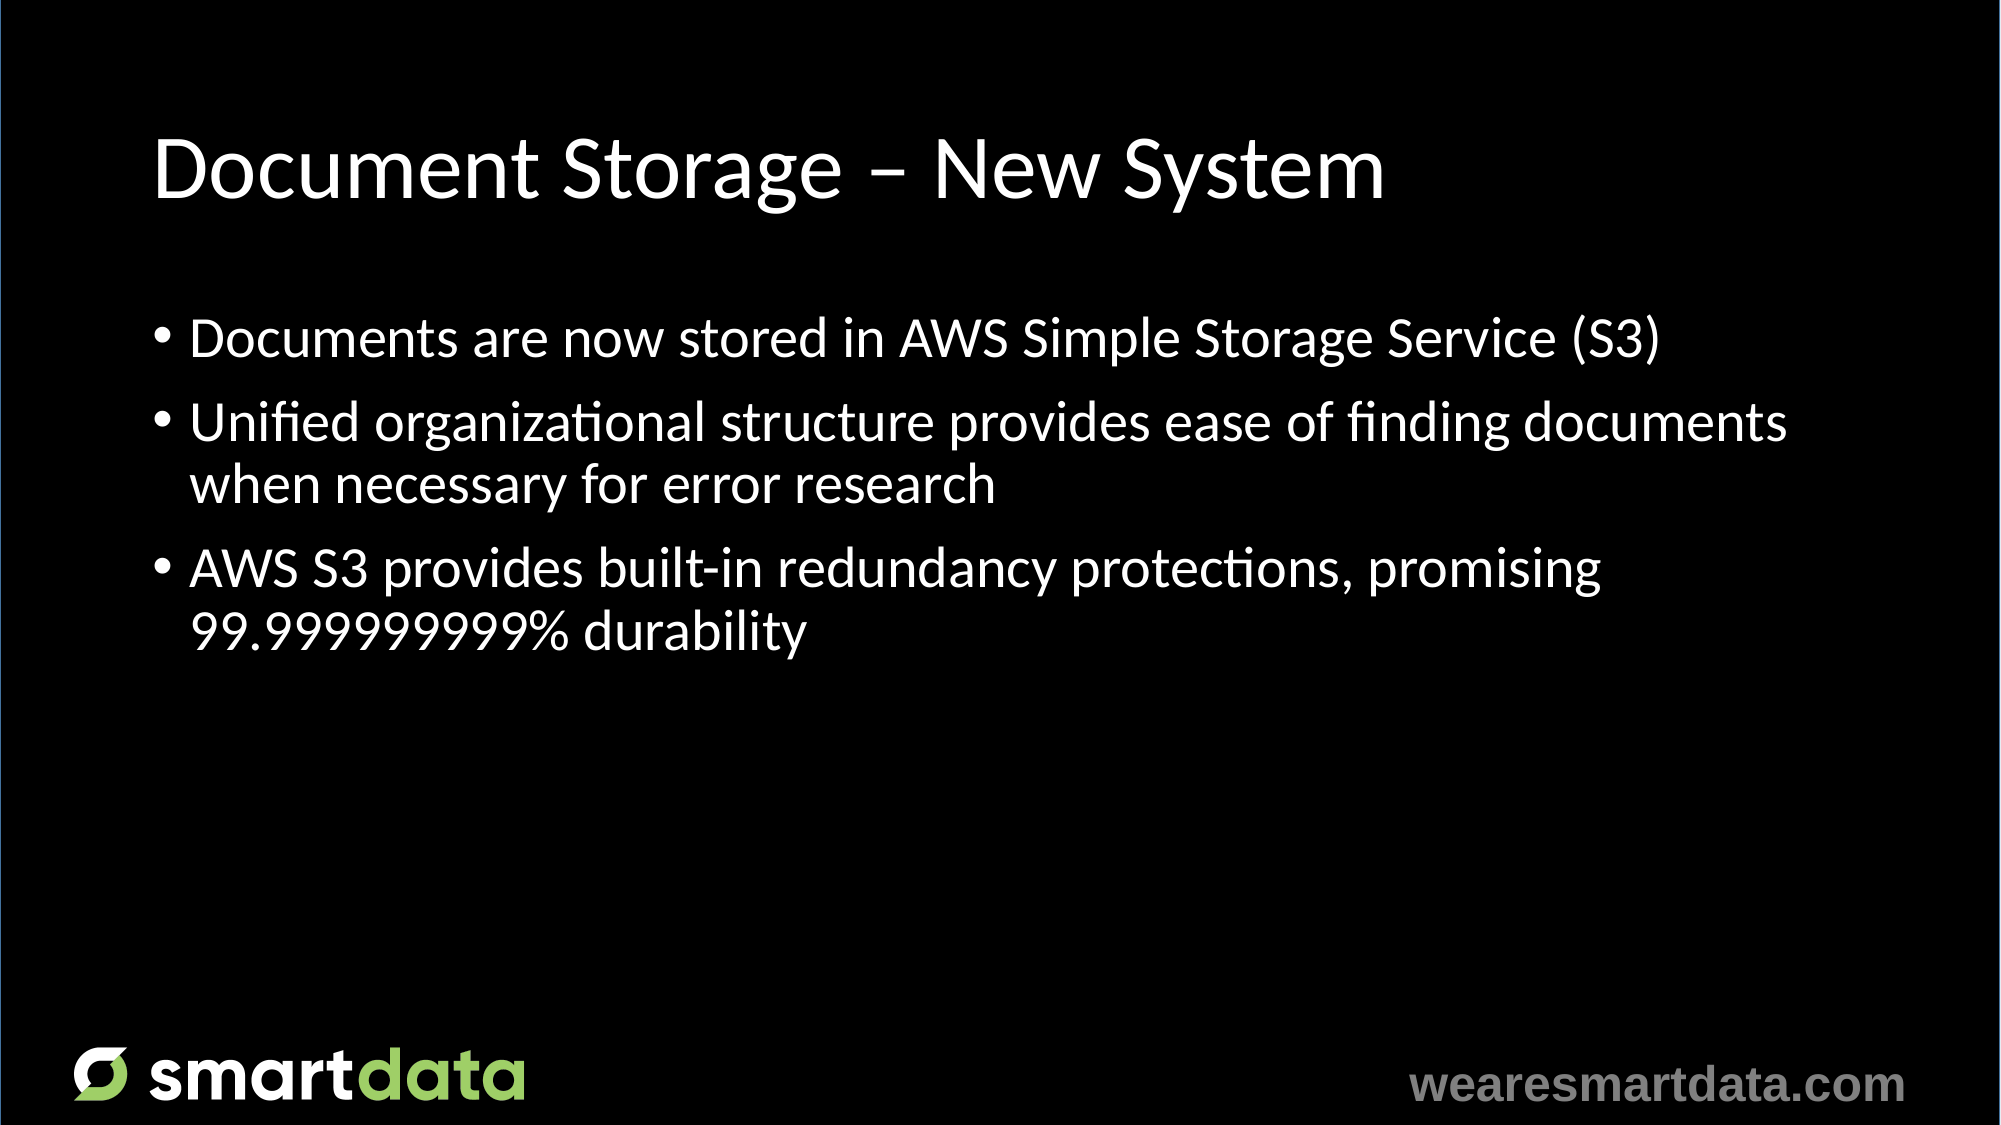

# Document Storage – New System
Documents are now stored in AWS Simple Storage Service (S3)
Unified organizational structure provides ease of finding documents when necessary for error research
AWS S3 provides built-in redundancy protections, promising 99.999999999% durability